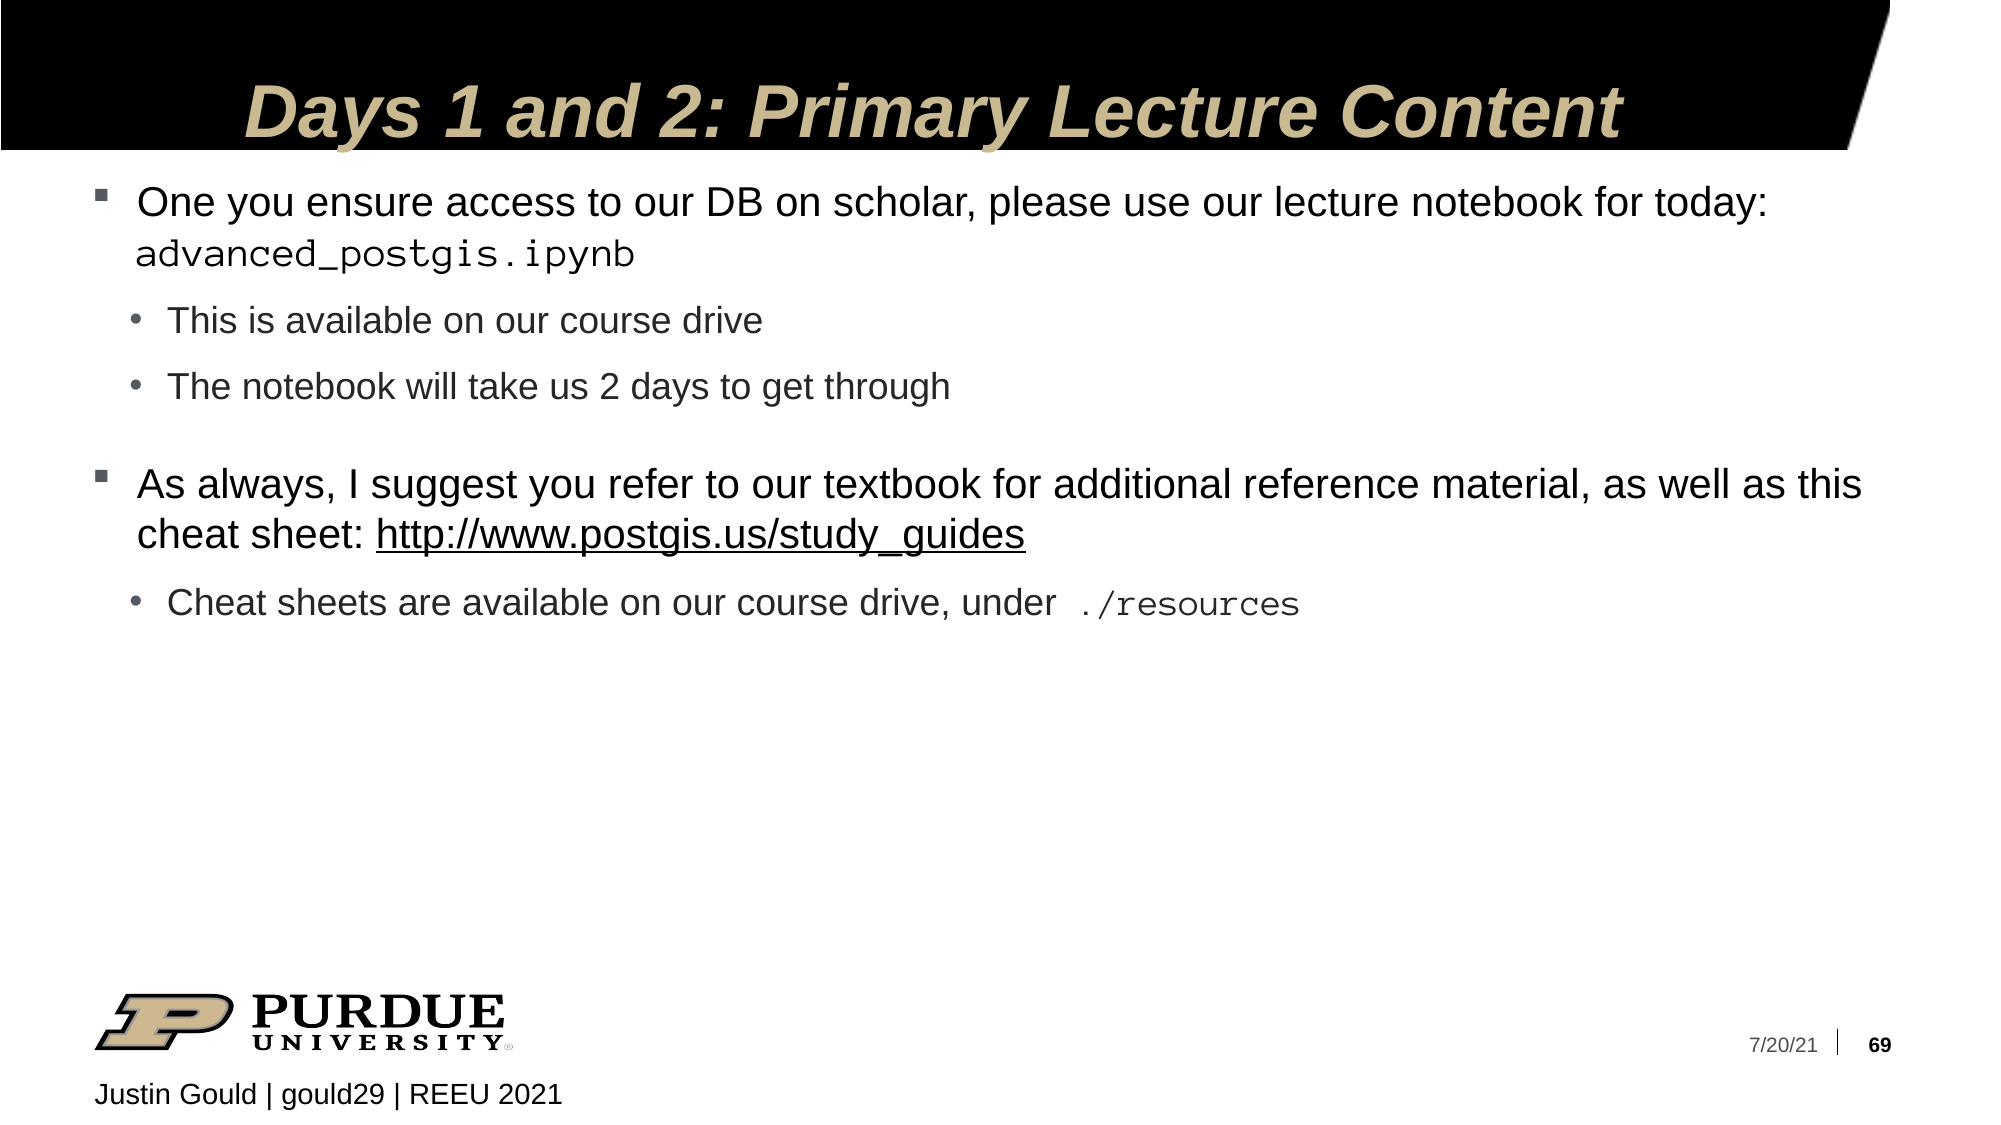

# Days 1 and 2: Primary Lecture Content
One you ensure access to our DB on scholar, please use our lecture notebook for today: advanced_postgis.ipynb
This is available on our course drive
The notebook will take us 2 days to get through

As always, I suggest you refer to our textbook for additional reference material, as well as this cheat sheet: http://www.postgis.us/study_guides
Cheat sheets are available on our course drive, under ./resources
69
7/20/21
Justin Gould | gould29 | REEU 2021